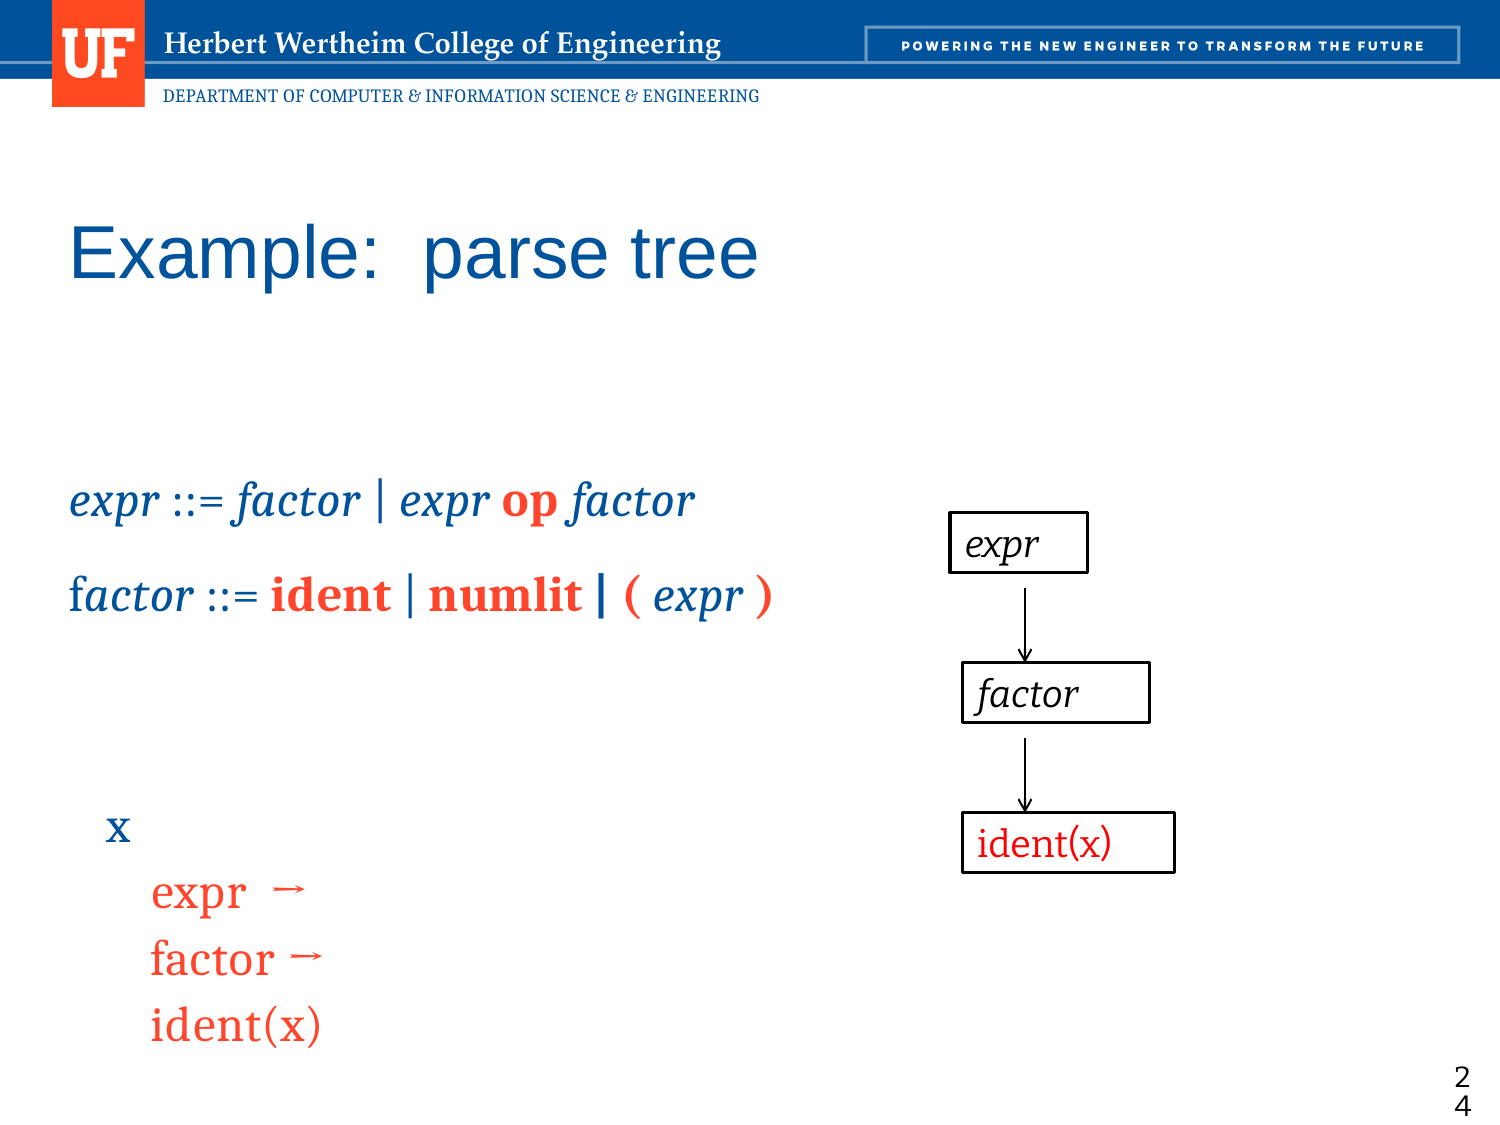

# Example:  parse tree

expr ::= factor | expr op factor
factor ::= ident | numlit | ( expr )

x
    expr  →
    factor →
    ident(x)

expr
factor
ident(x)
24